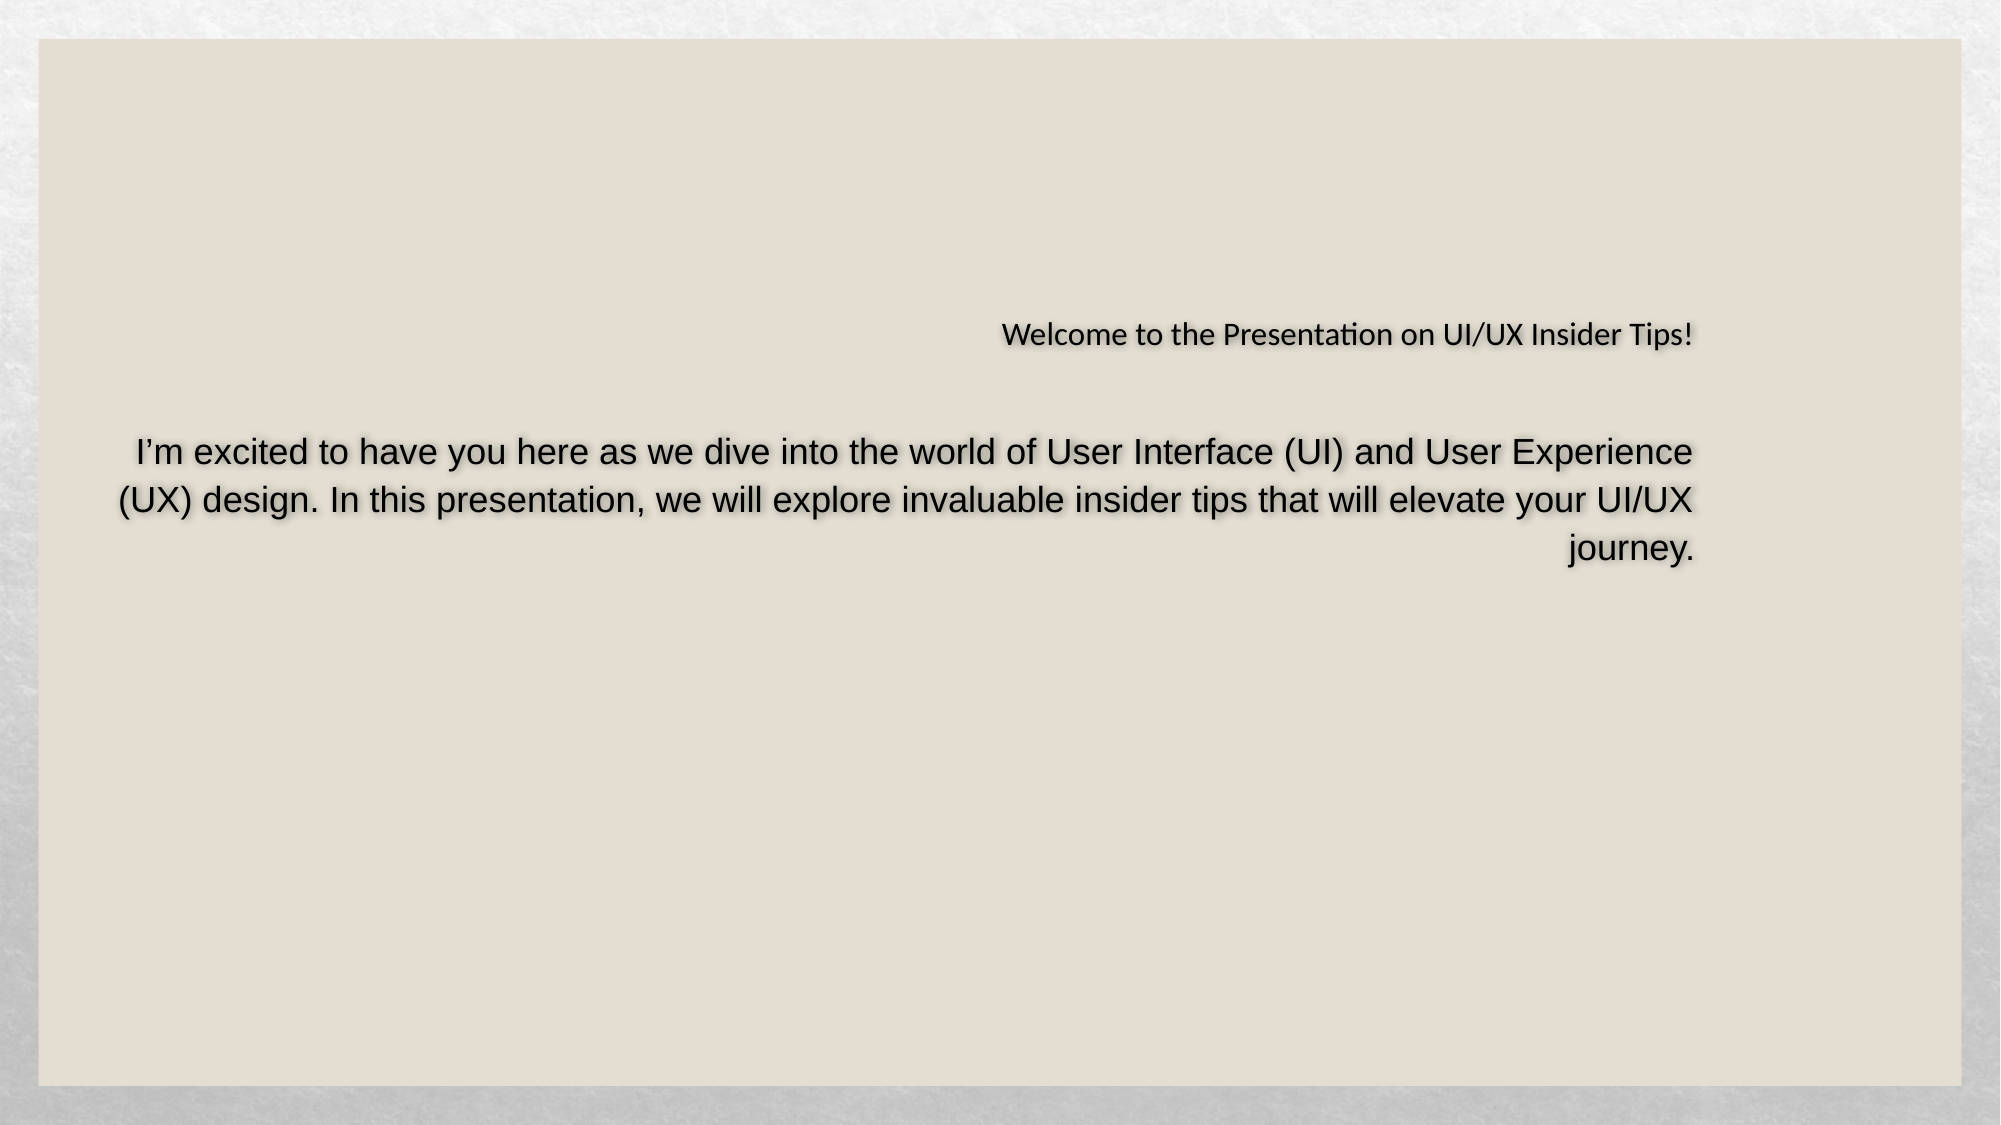

Welcome to the Presentation on UI/UX Insider Tips!

I’m excited to have you here as we dive into the world of User Interface (UI) and User Experience (UX) design. In this presentation, we will explore invaluable insider tips that will elevate your UI/UX journey.